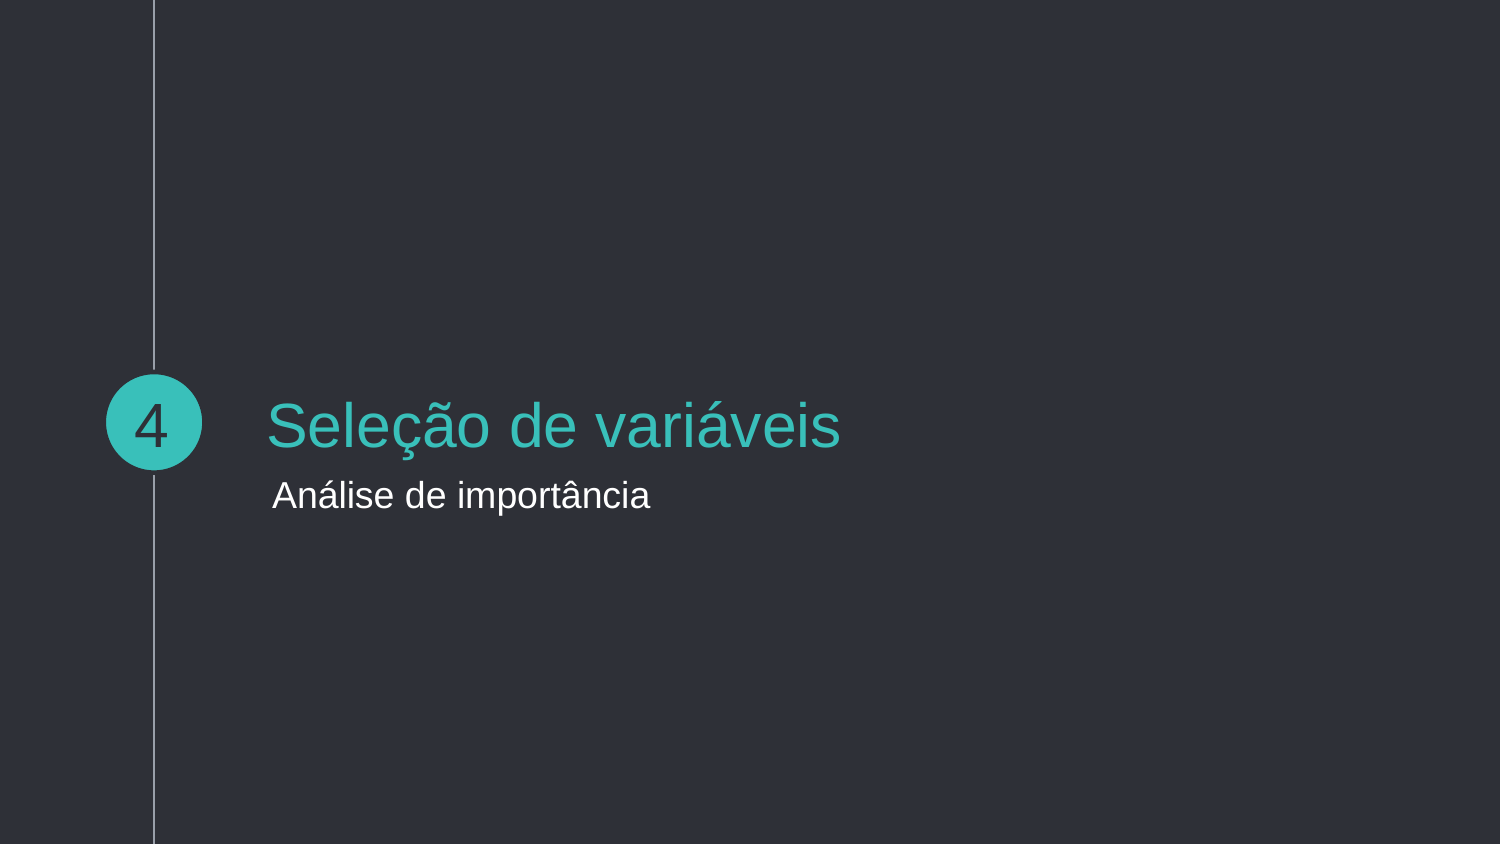

4
# Seleção de variáveis
Análise de importância